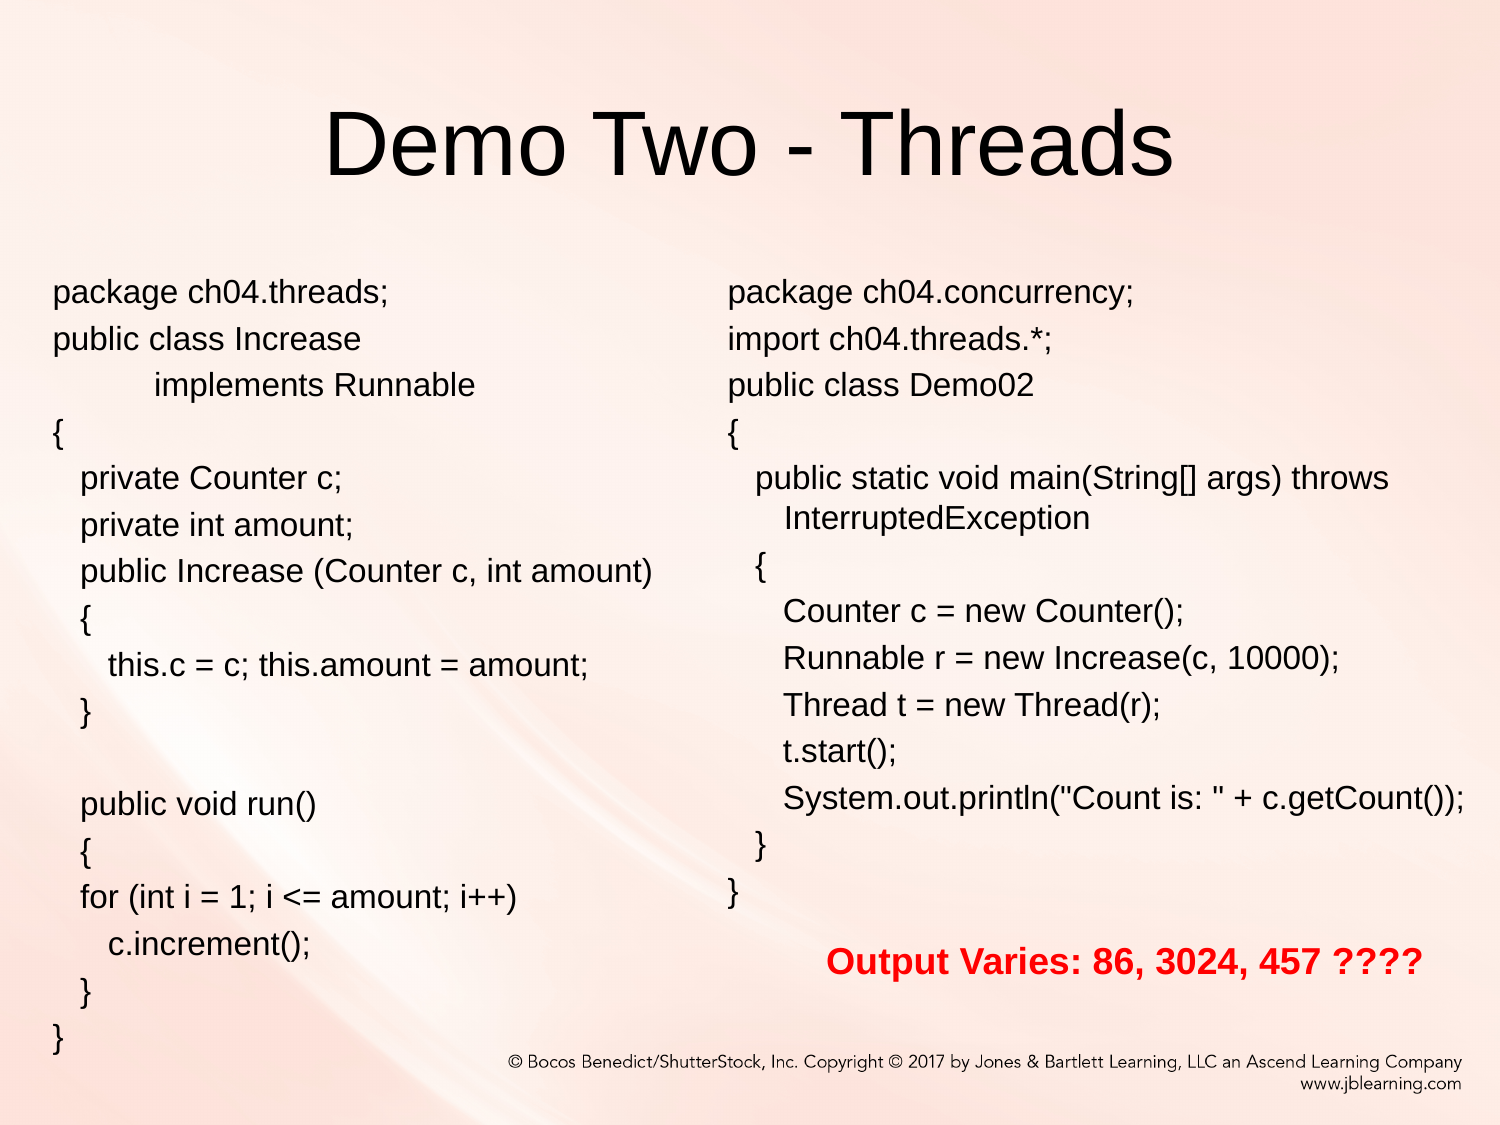

# Demo Two - Threads
package ch04.threads;
public class Increase
           implements Runnable
{
   private Counter c;
   private int amount;
   public Increase (Counter c, int amount)
   {
      this.c = c; this.amount = amount;
   }

   public void run()
   {
   for (int i = 1; i <= amount; i++)
      c.increment();
   }
}
package ch04.concurrency;
import ch04.threads.*;
public class Demo02
{
   public static void main(String[] args) throws InterruptedException
   {
      Counter c = new Counter();
      Runnable r = new Increase(c, 10000);
      Thread t = new Thread(r);
      t.start();
      System.out.println("Count is: " + c.getCount());
   }
}

Output Varies: 86, 3024, 457 ????